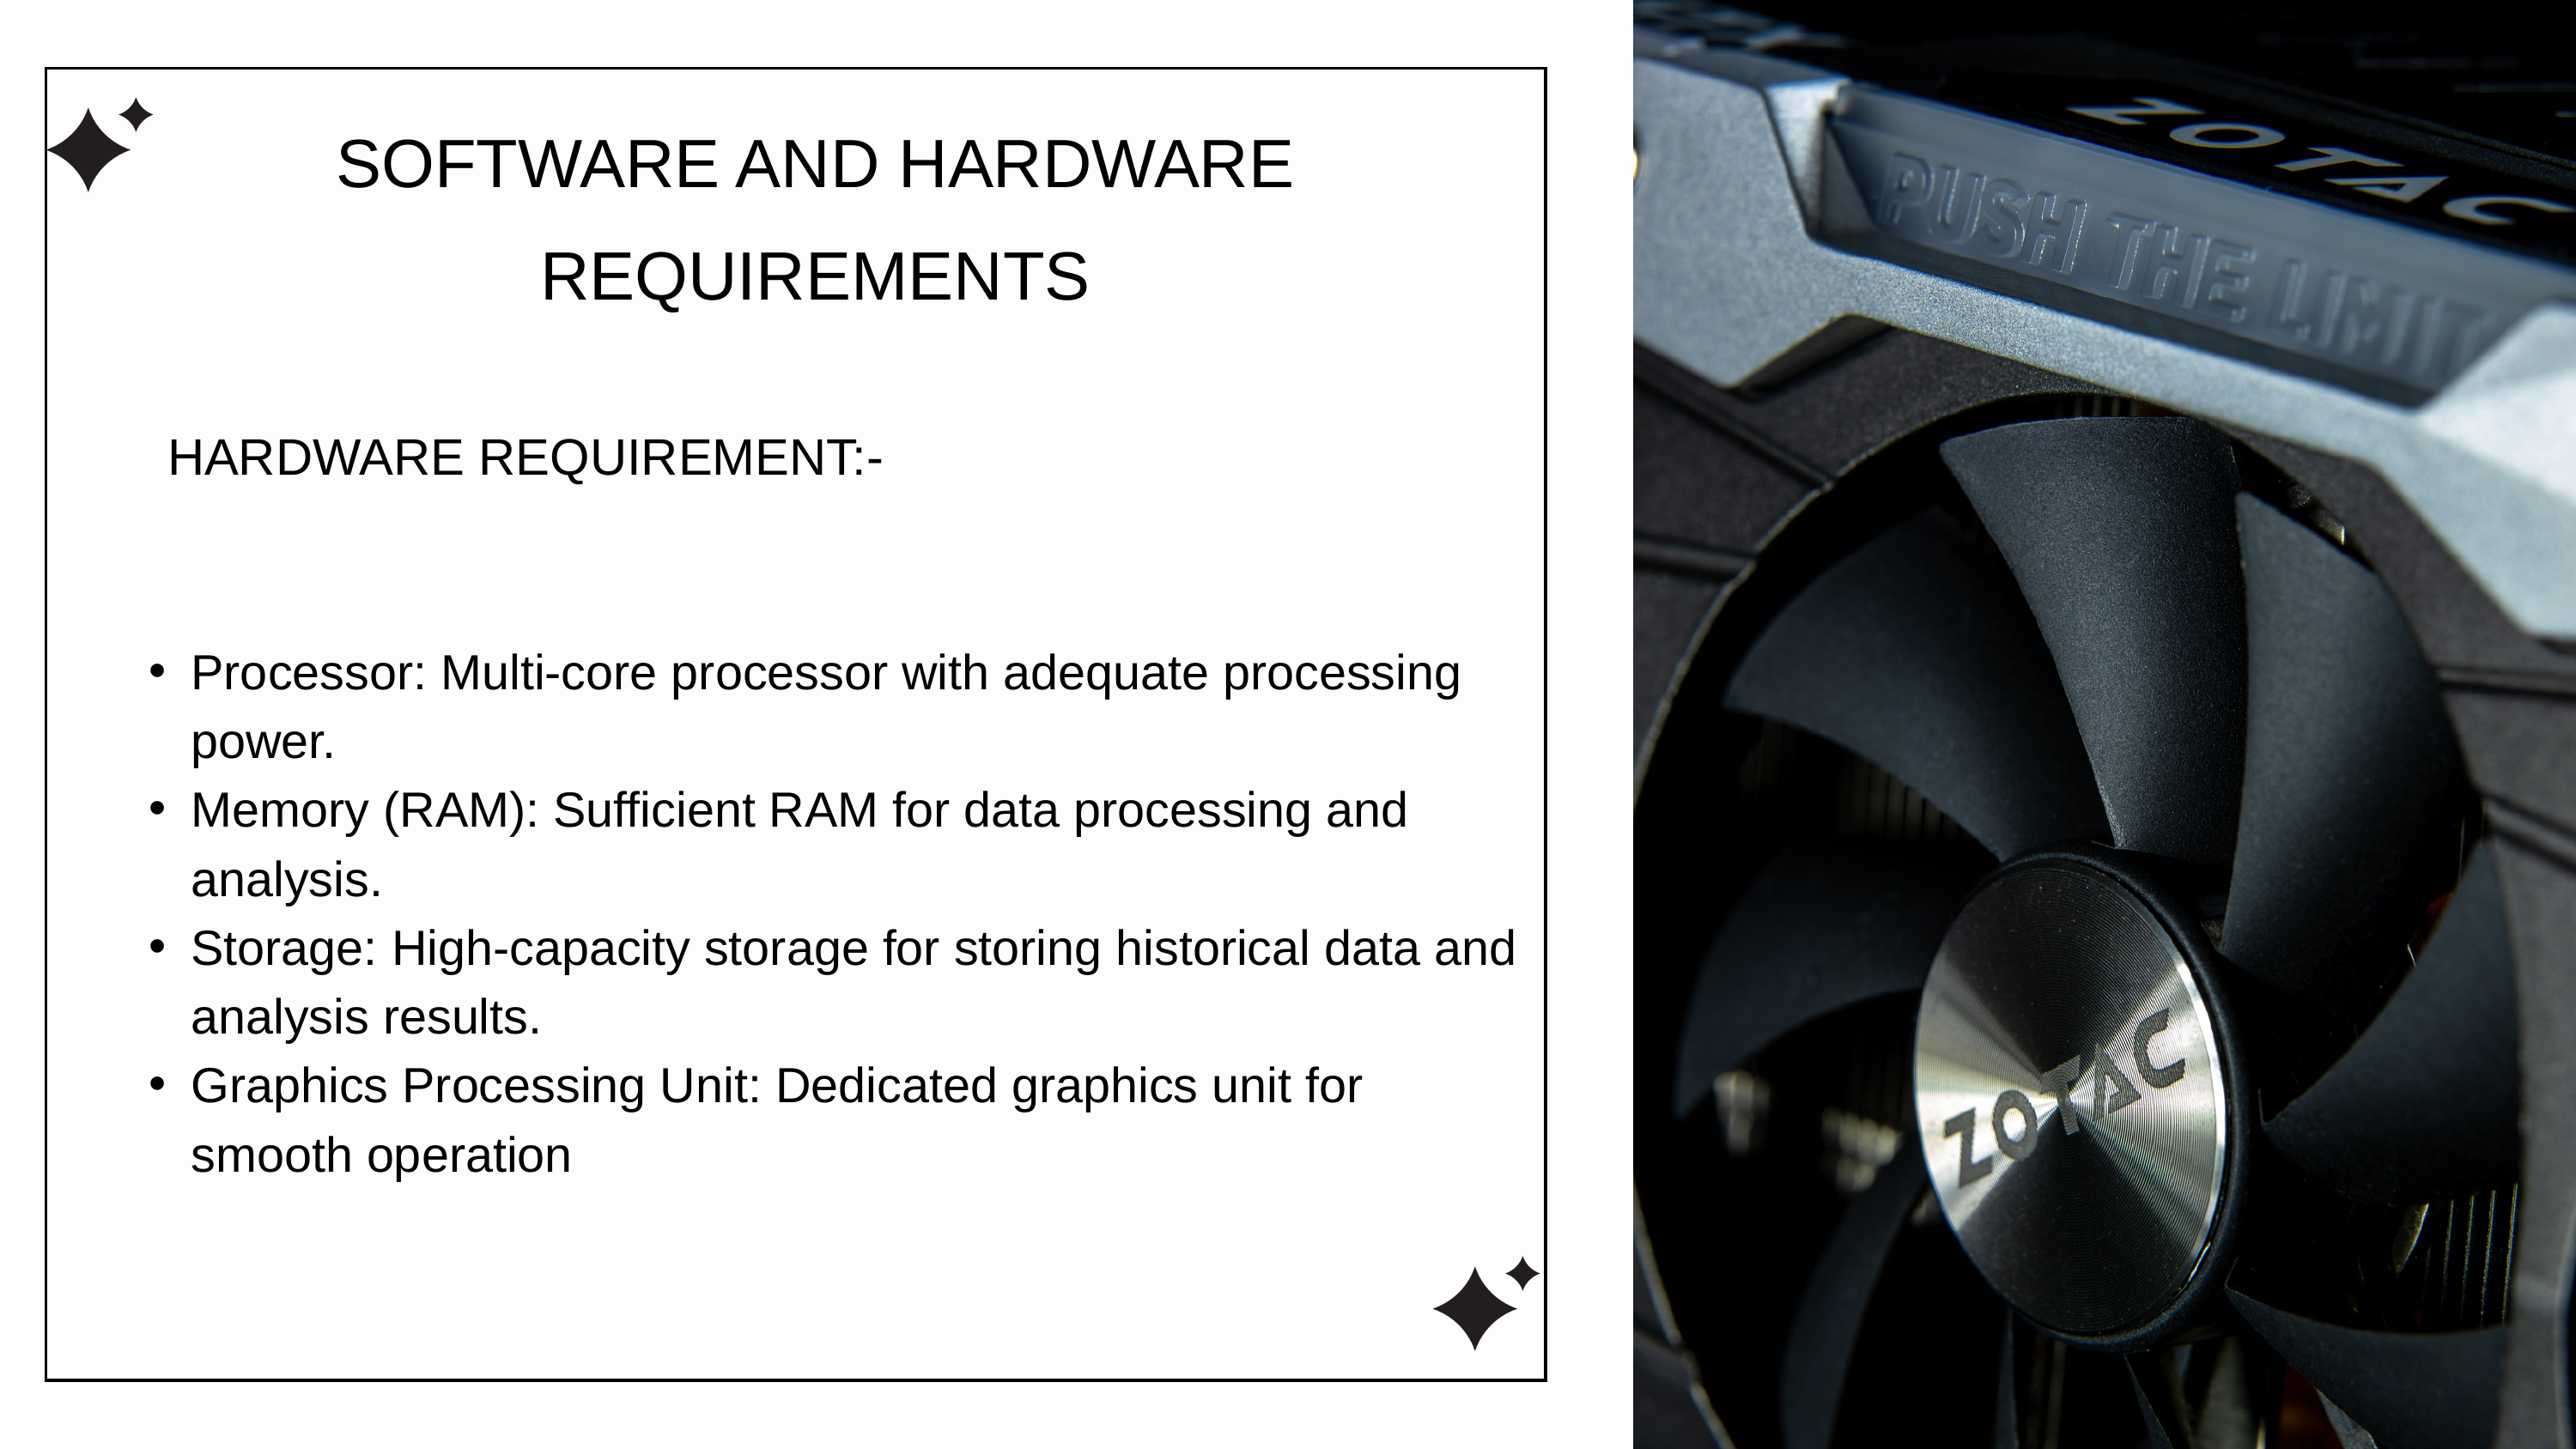

SOFTWARE AND HARDWARE REQUIREMENTS

HARDWARE REQUIREMENT:-
Processor: Multi-core processor with adequate processing power.
Memory (RAM): Sufficient RAM for data processing and analysis.
Storage: High-capacity storage for storing historical data and analysis results.
Graphics Processing Unit: Dedicated graphics unit for smooth operation